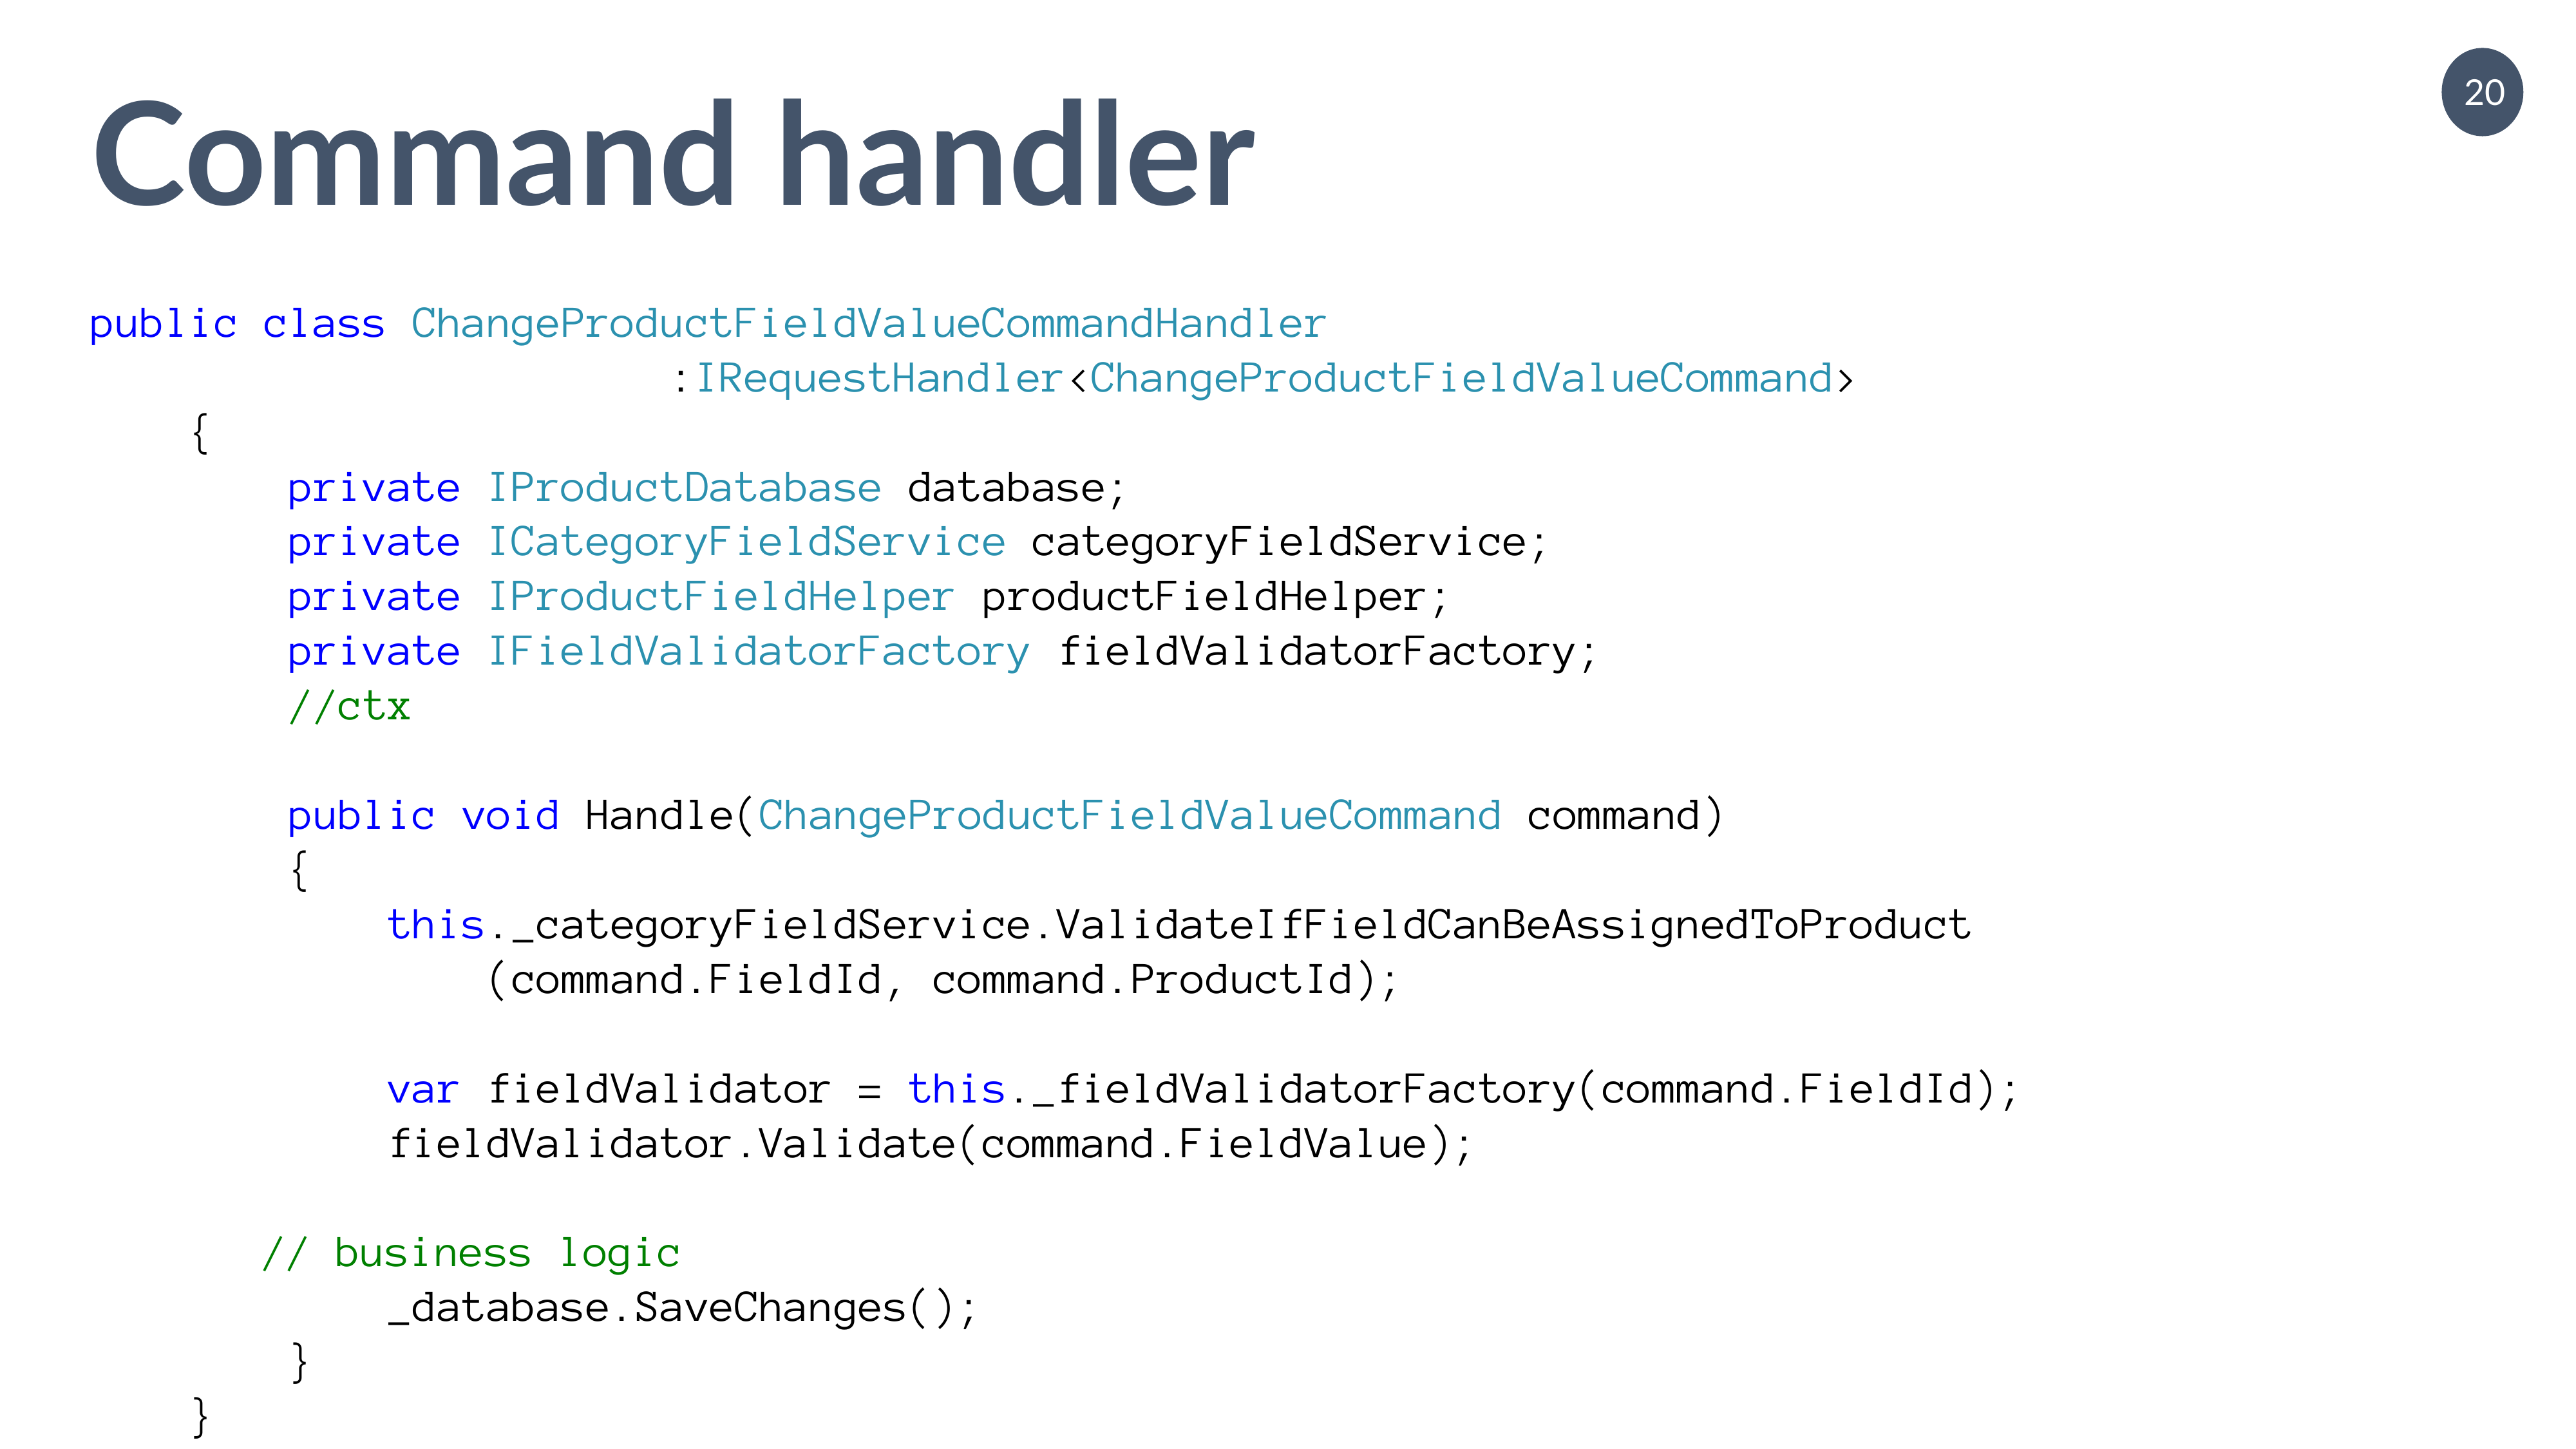

Command handler
public class ChangeProductFieldValueCommandHandler
						:IRequestHandler<ChangeProductFieldValueCommand>
    {
        private IProductDatabase database;
        private ICategoryFieldService categoryFieldService;
        private IProductFieldHelper productFieldHelper;
        private IFieldValidatorFactory fieldValidatorFactory;
        //ctx

        public void Handle(ChangeProductFieldValueCommand command)
        {
            this._categoryFieldService.ValidateIfFieldCanBeAssignedToProduct
                (command.FieldId, command.ProductId);

            var fieldValidator = this._fieldValidatorFactory(command.FieldId);
            fieldValidator.Validate(command.FieldValue);

	   // business logic
            _database.SaveChanges();
        }
    }